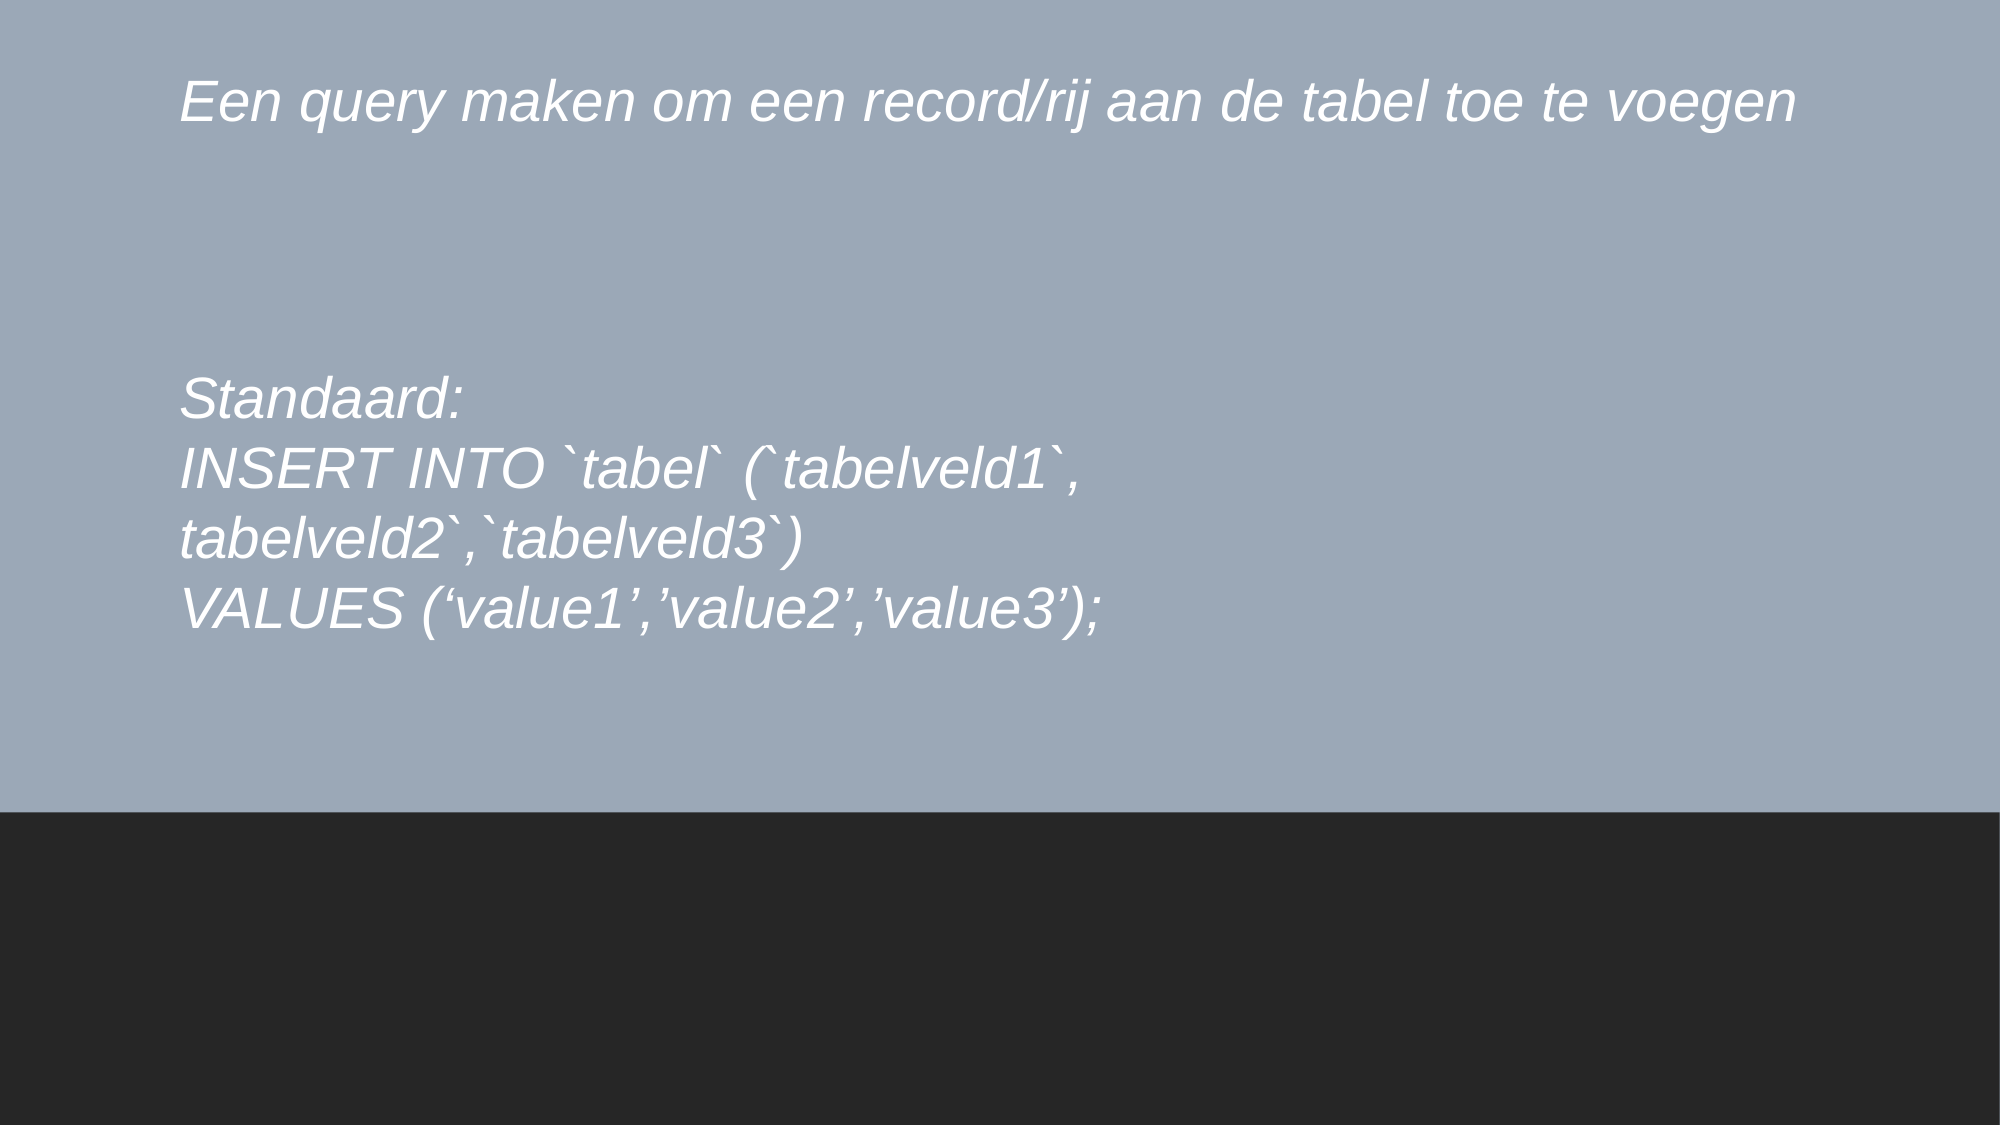

Een query maken om een record/rij aan de tabel toe te voegen

#
Standaard:
INSERT INTO `tabel` (`tabelveld1`, tabelveld2`,`tabelveld3`)
VALUES (‘value1’,’value2’,’value3’);